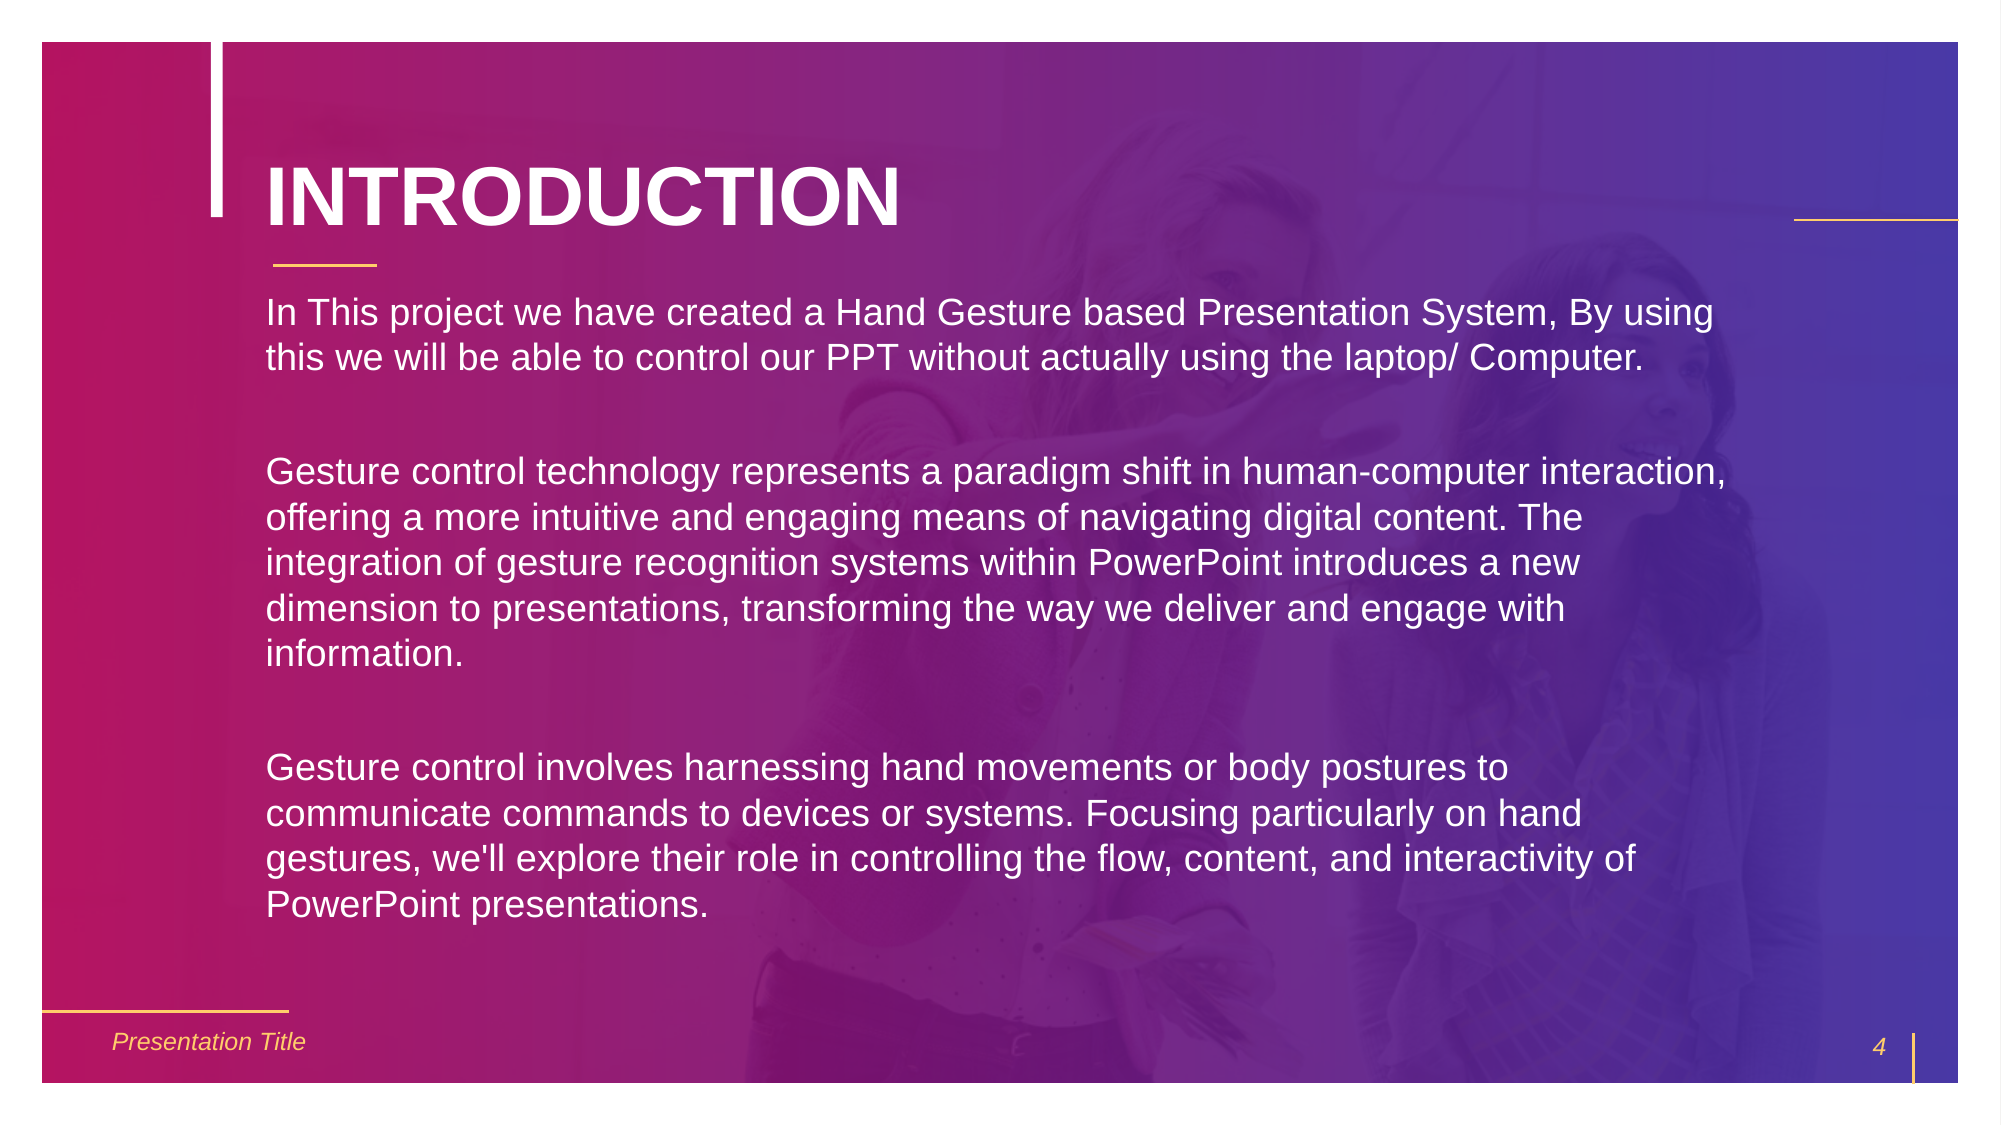

# INTRODUCTION

In This project we have created a Hand Gesture based Presentation System, By using this we will be able to control our PPT without actually using the laptop/ Computer.

Gesture control technology represents a paradigm shift in human-computer interaction, offering a more intuitive and engaging means of navigating digital content. The integration of gesture recognition systems within PowerPoint introduces a new dimension to presentations, transforming the way we deliver and engage with information.

Gesture control involves harnessing hand movements or body postures to communicate commands to devices or systems. Focusing particularly on hand gestures, we'll explore their role in controlling the flow, content, and interactivity of PowerPoint presentations.
Presentation Title
4